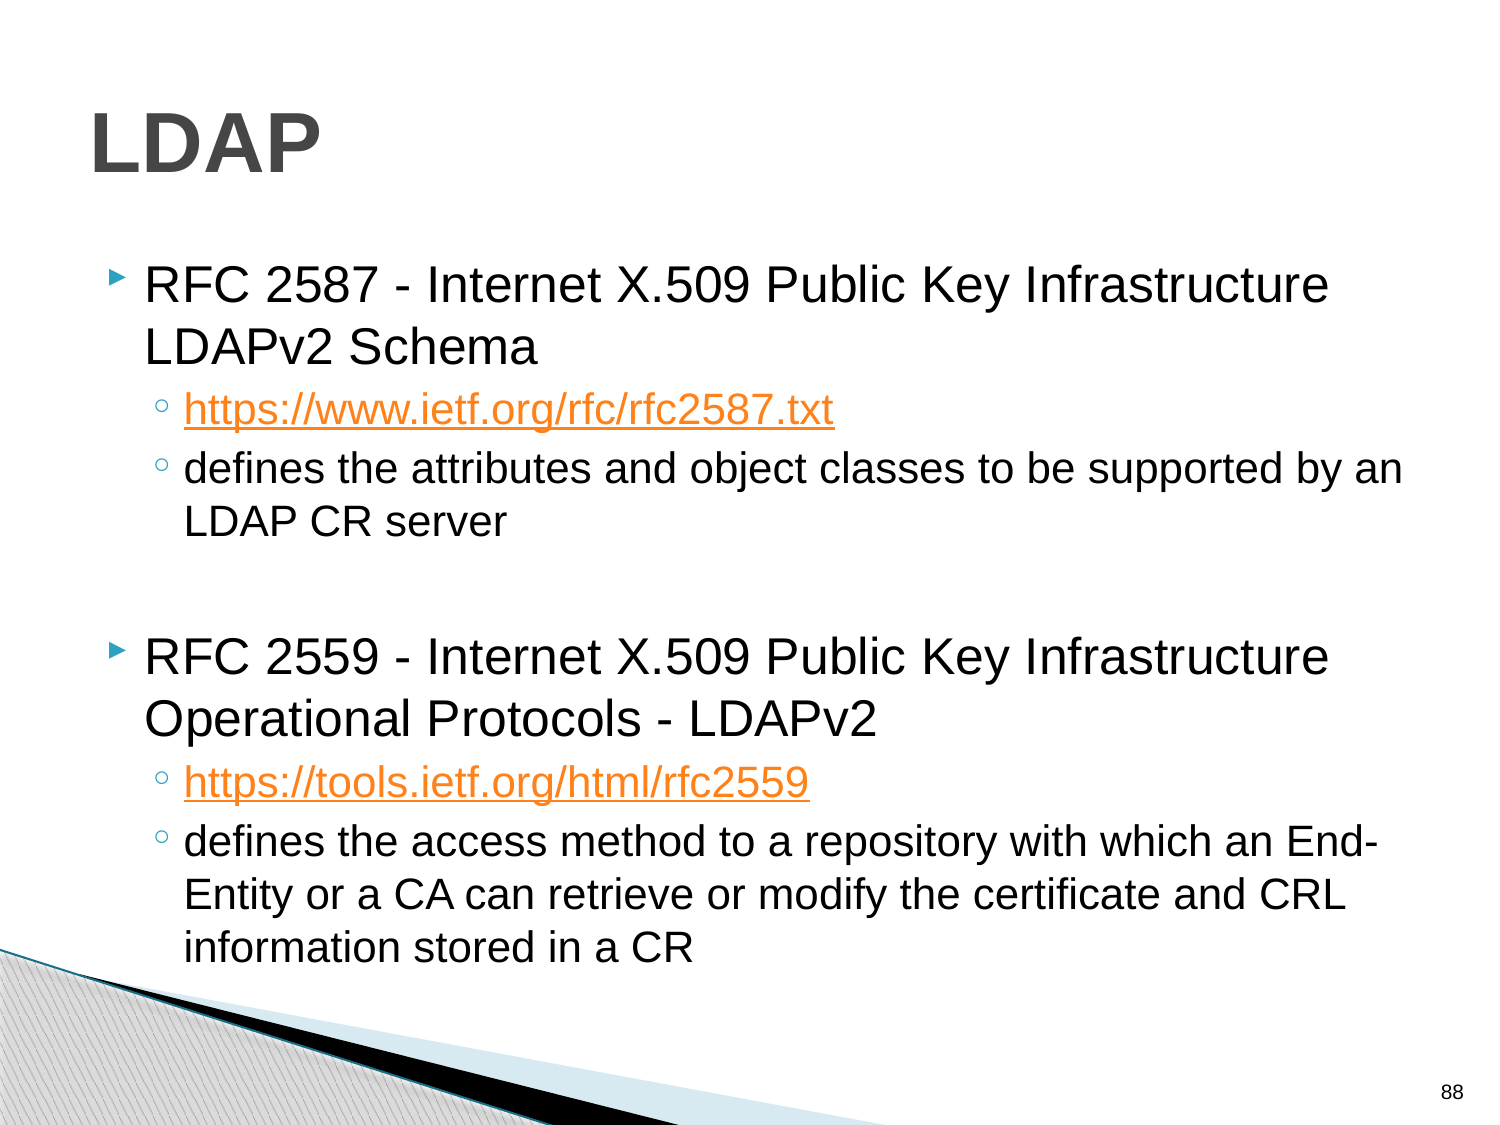

# LDAP
RFC 2587 - Internet X.509 Public Key Infrastructure LDAPv2 Schema
https://www.ietf.org/rfc/rfc2587.txt
defines the attributes and object classes to be supported by an LDAP CR server

RFC 2559 - Internet X.509 Public Key Infrastructure Operational Protocols - LDAPv2
https://tools.ietf.org/html/rfc2559
defines the access method to a repository with which an End-Entity or a CA can retrieve or modify the certificate and CRL information stored in a CR

88